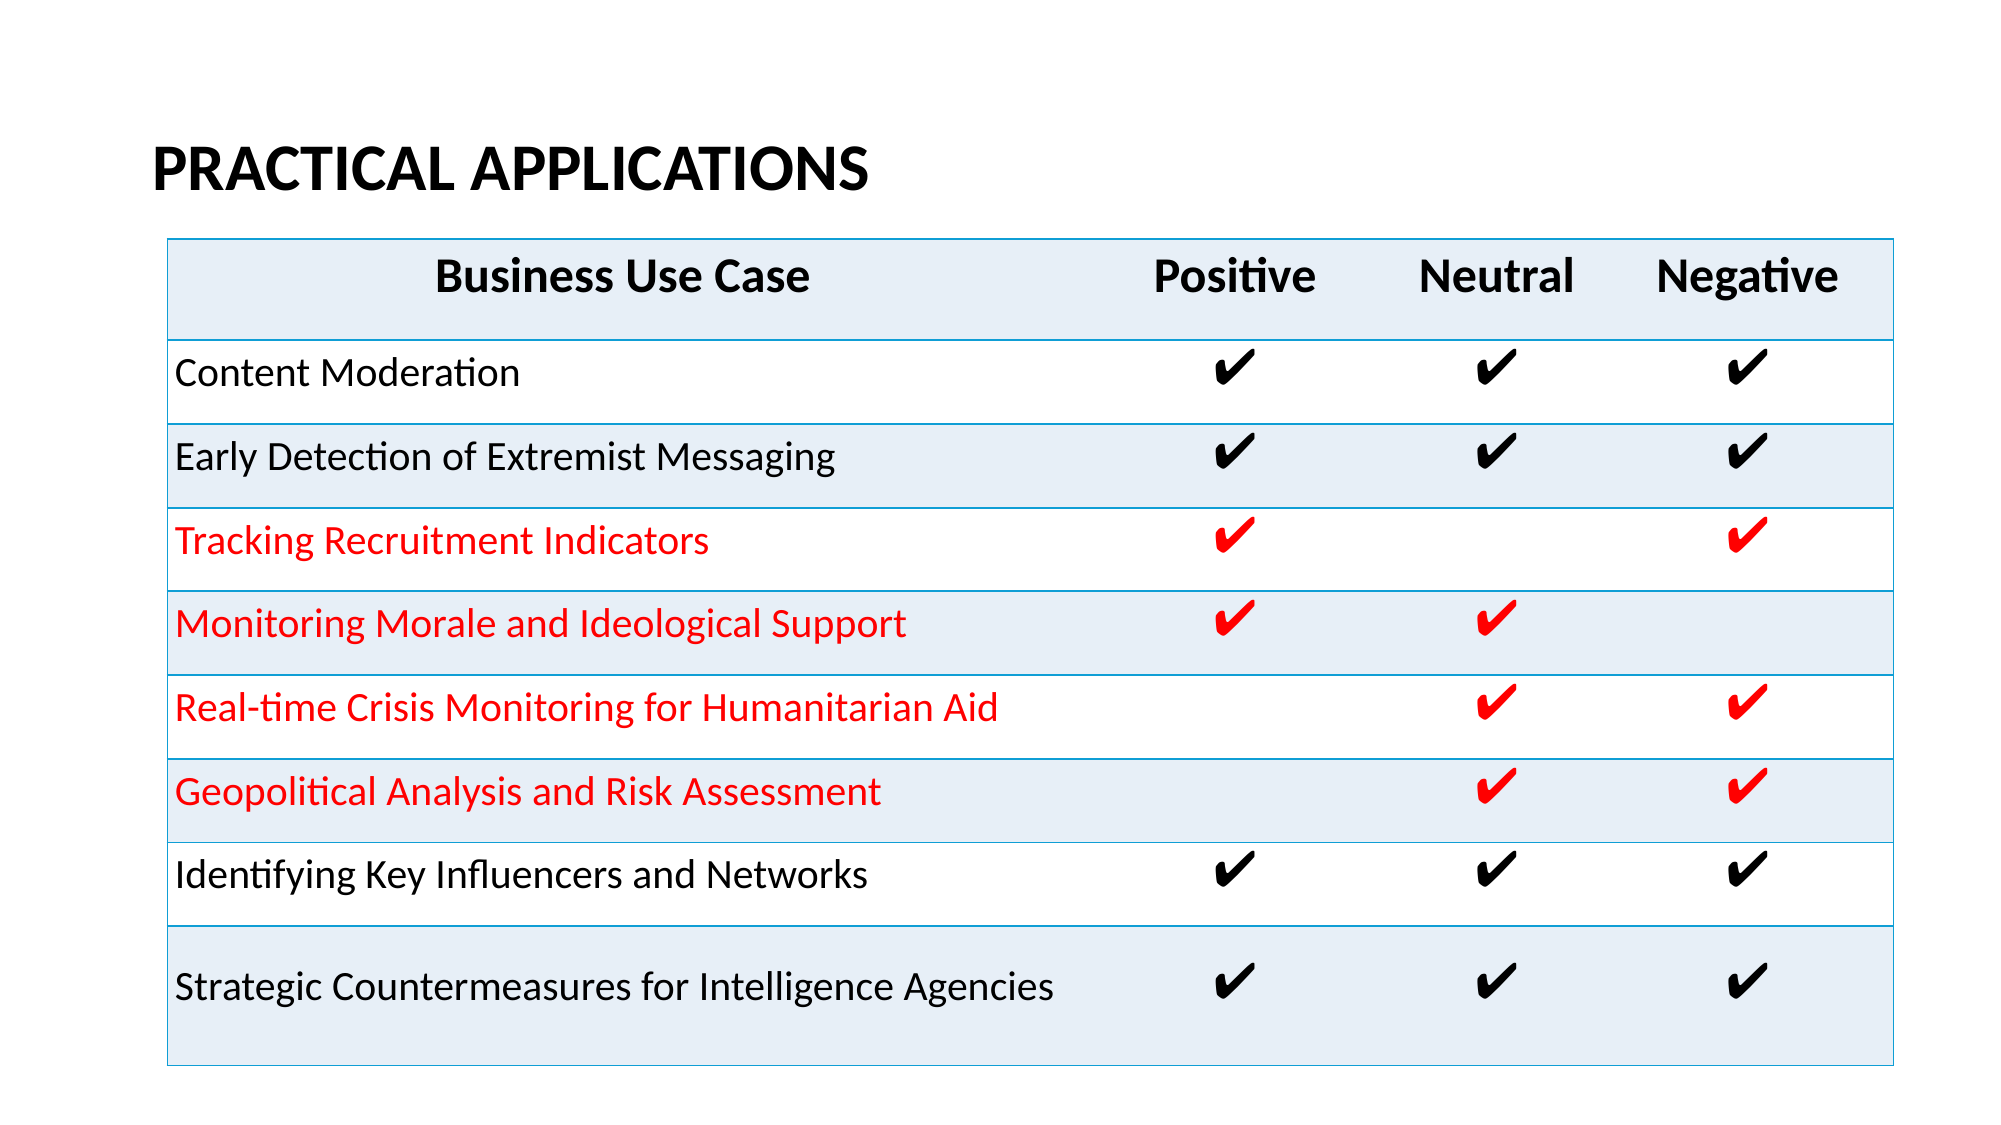

# PRACTICAL APPLICATIONS
| Business Use Case | Positive | Neutral | Negative |
| --- | --- | --- | --- |
| Content Moderation | ✔ | ✔ | ✔ |
| Early Detection of Extremist Messaging | ✔ | ✔ | ✔ |
| Tracking Recruitment Indicators | ✔ |  | ✔ |
| Monitoring Morale and Ideological Support | ✔ | ✔ |  |
| Real-time Crisis Monitoring for Humanitarian Aid |  | ✔ | ✔ |
| Geopolitical Analysis and Risk Assessment |  | ✔ | ✔ |
| Identifying Key Influencers and Networks | ✔ | ✔ | ✔ |
| Strategic Countermeasures for Intelligence Agencies | ✔ | ✔ | ✔ |